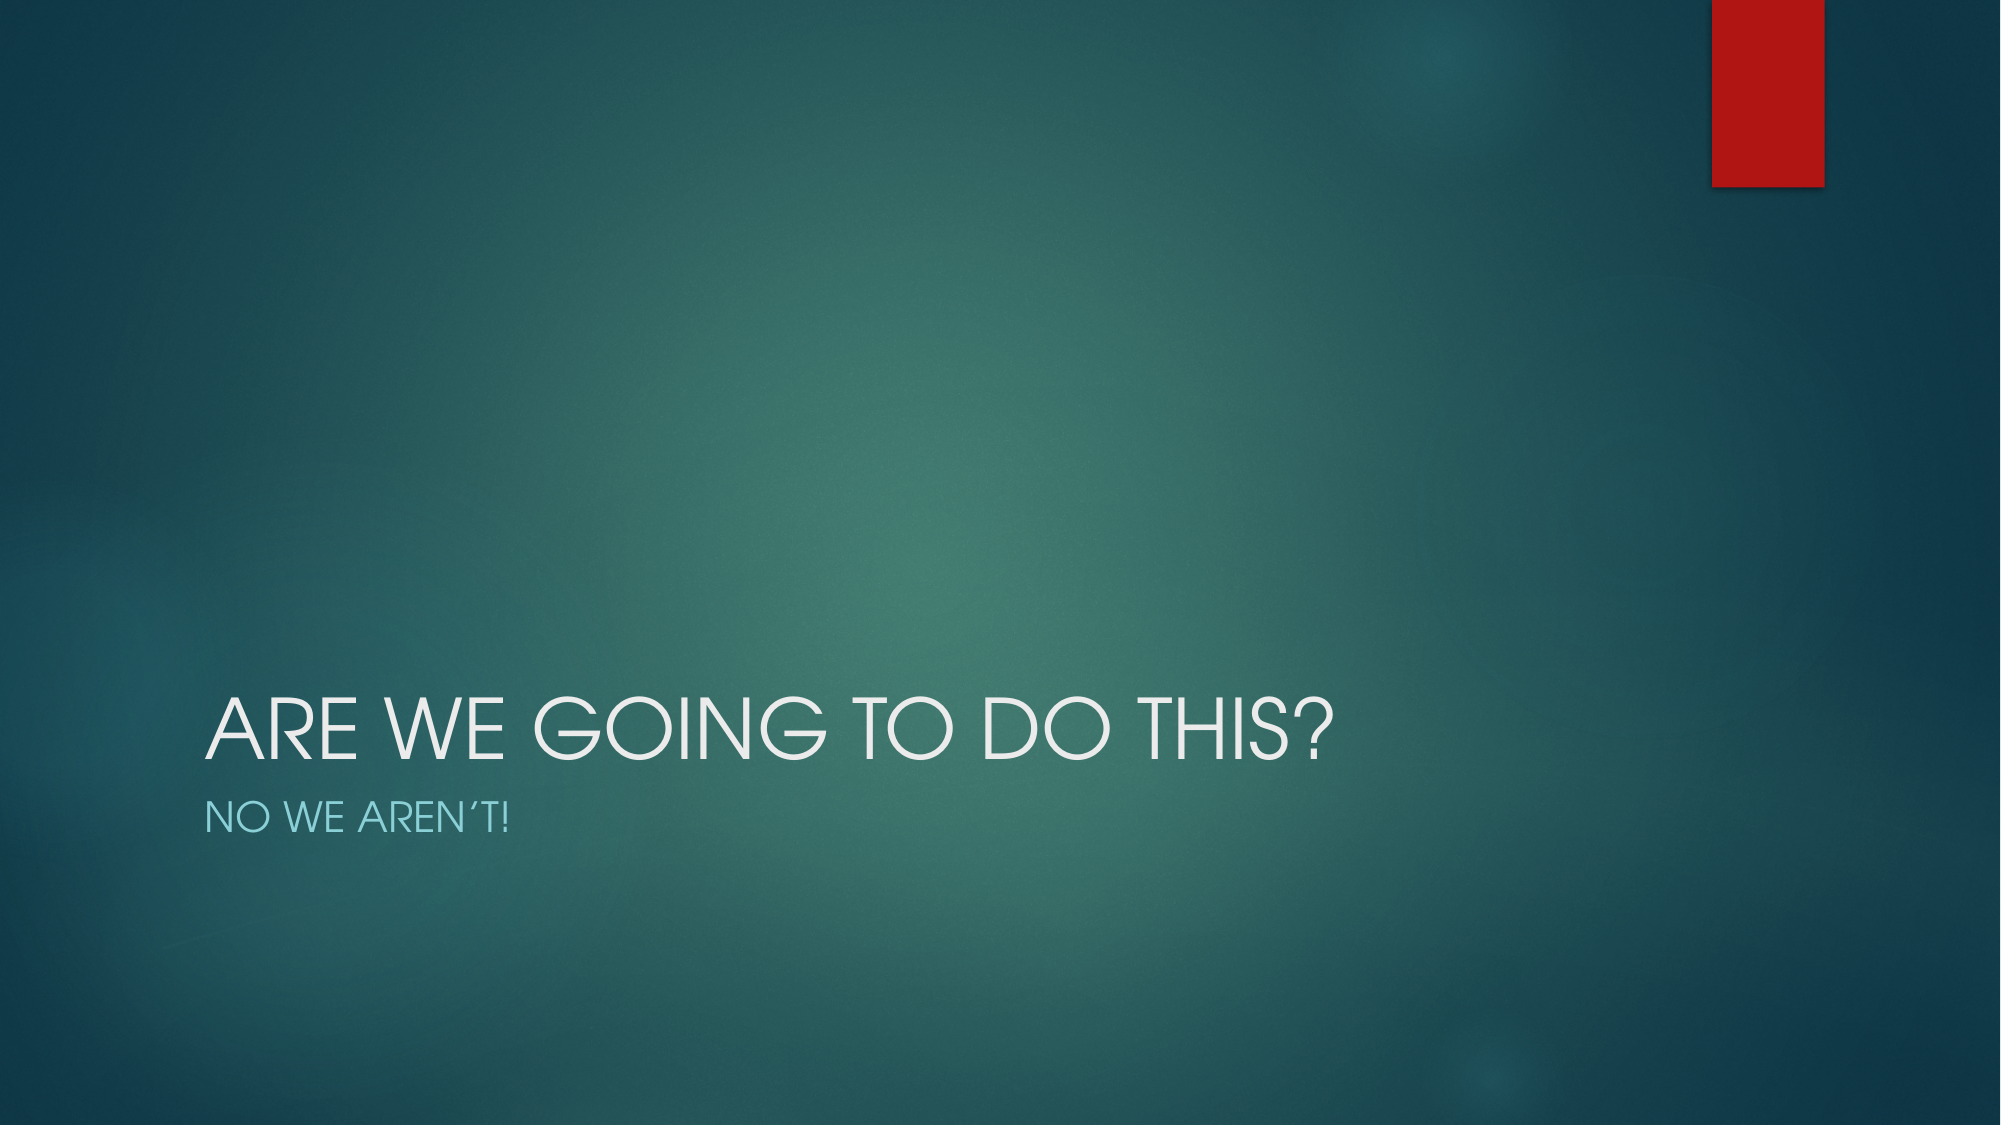

# ARE WE GOING TO DO THIS?
No we aren’t!